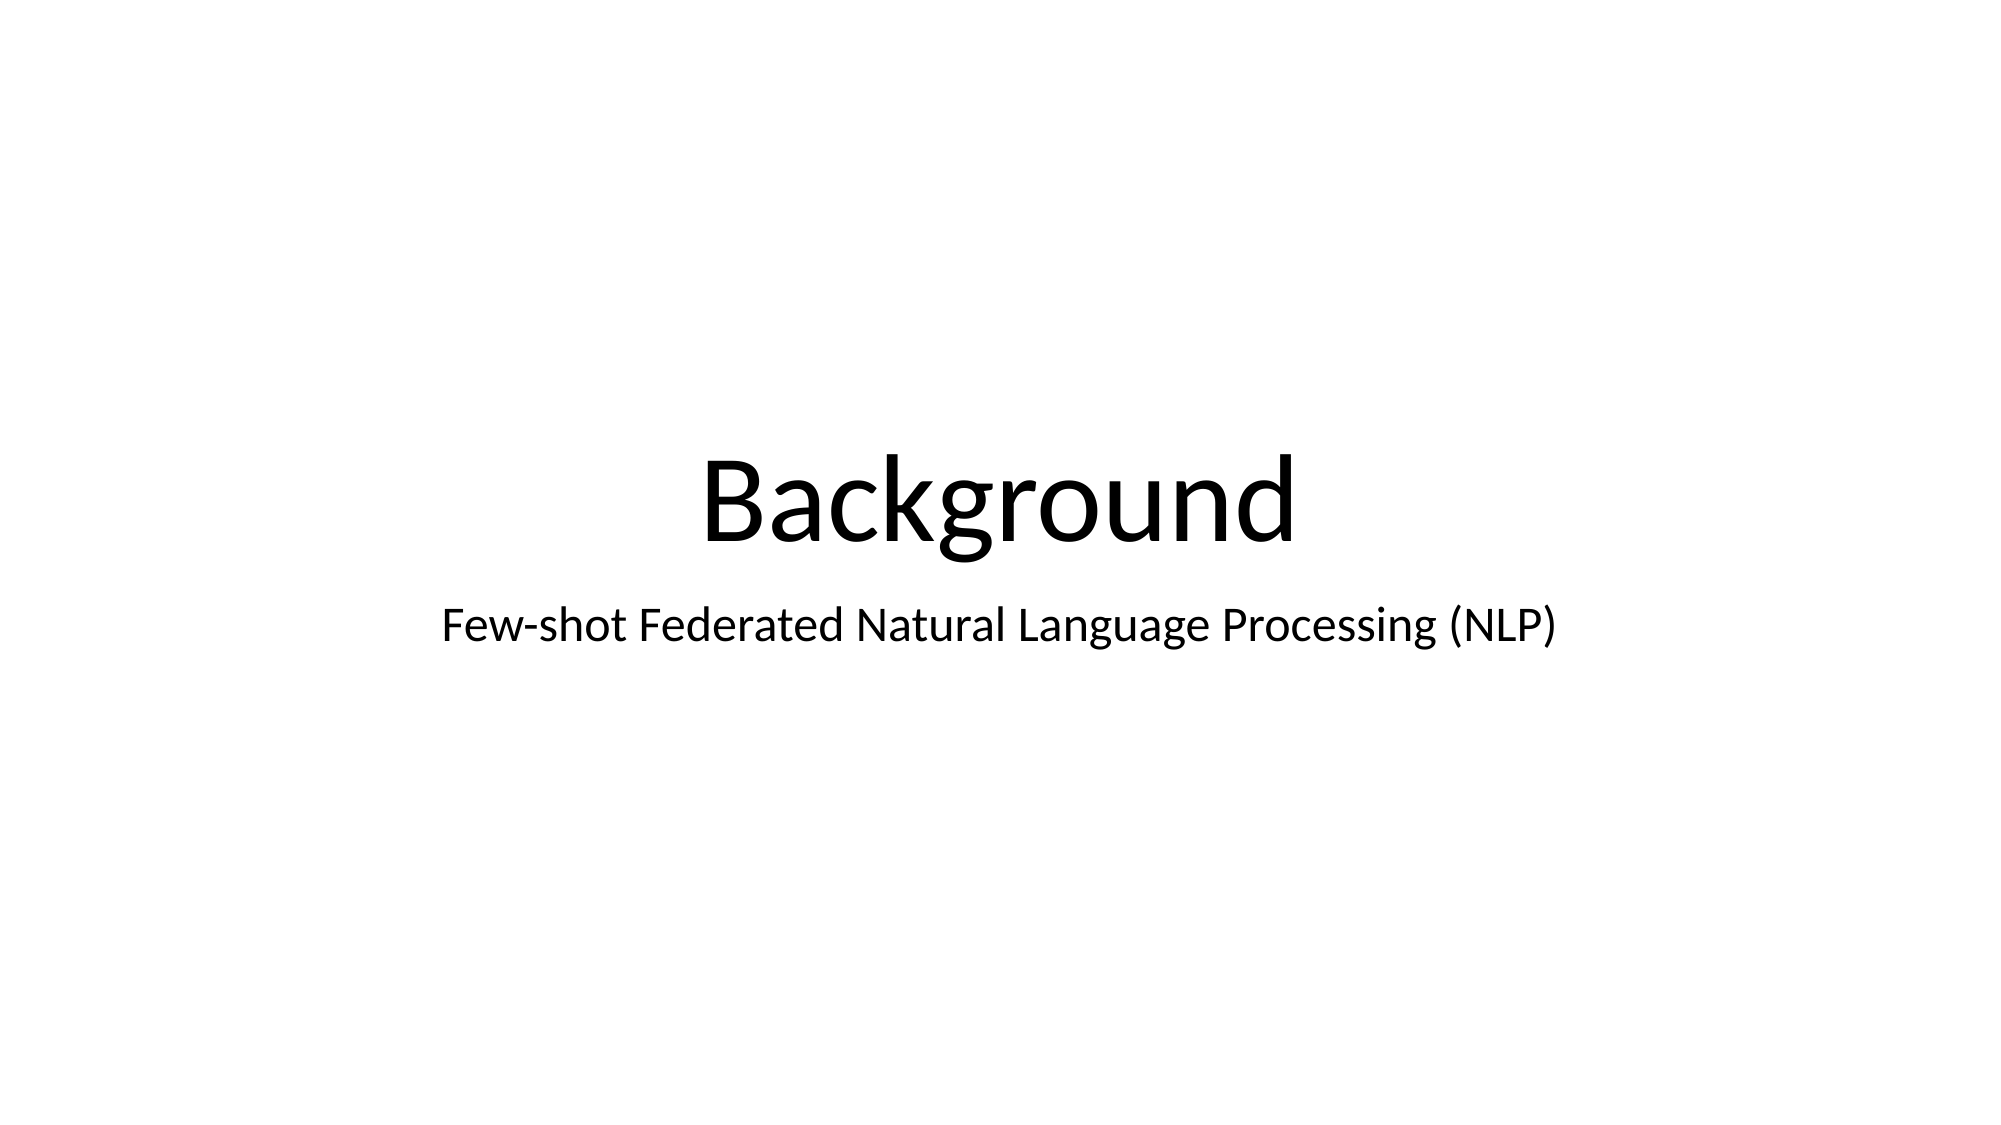

# Background
Few-shot Federated Natural Language Processing (NLP)